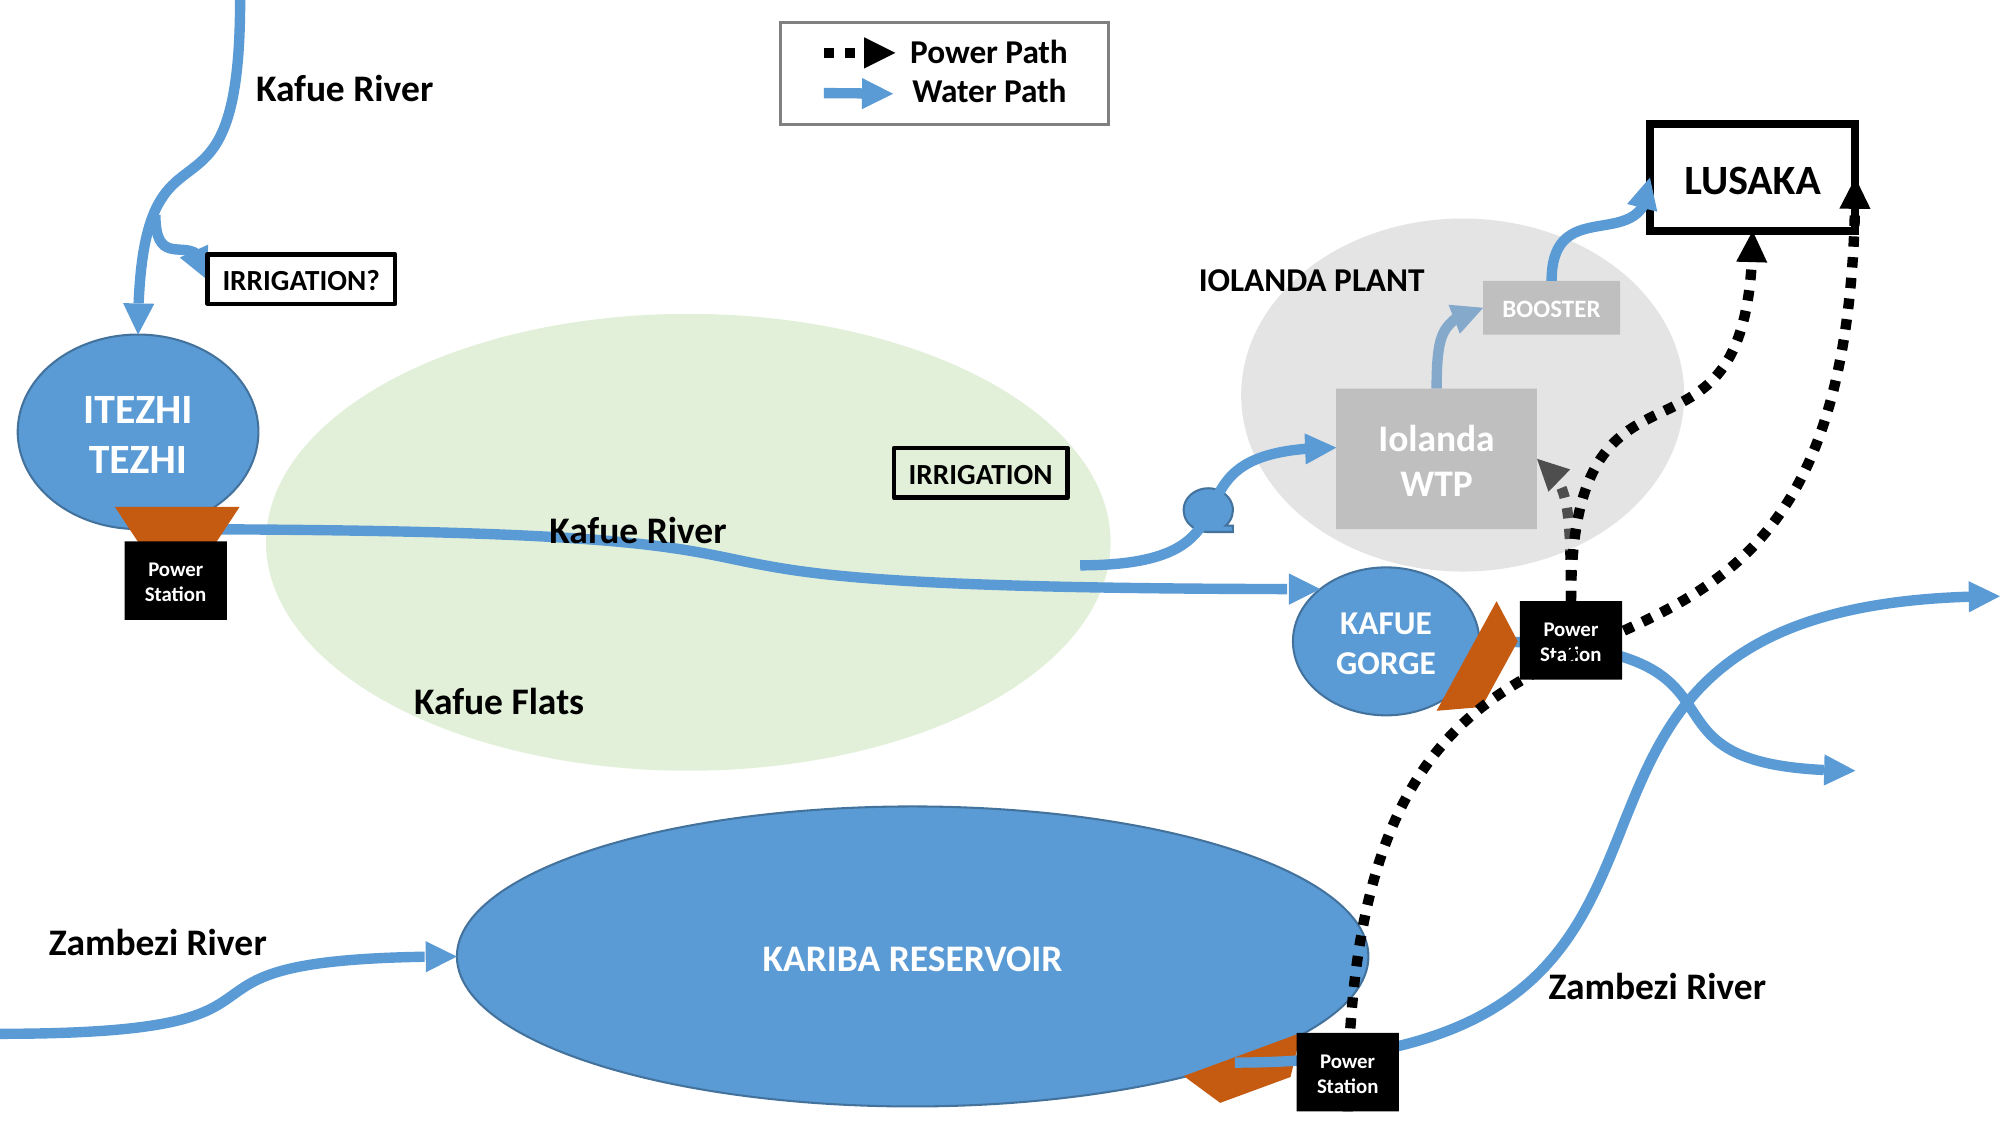

Kafue River
IRRIGATION?

ITEZHI TEZHI
IRRIGATION
Kafue River

Power Station
Kafue Flats
LUSAKA

IOLANDA PLANT
BOOSTER
Iolanda WTP

KARIBA RESERVOIR
Zambezi River
Zambezi River
Power Station

KAFUE GORGE
Power Station

Power Path
Water Path